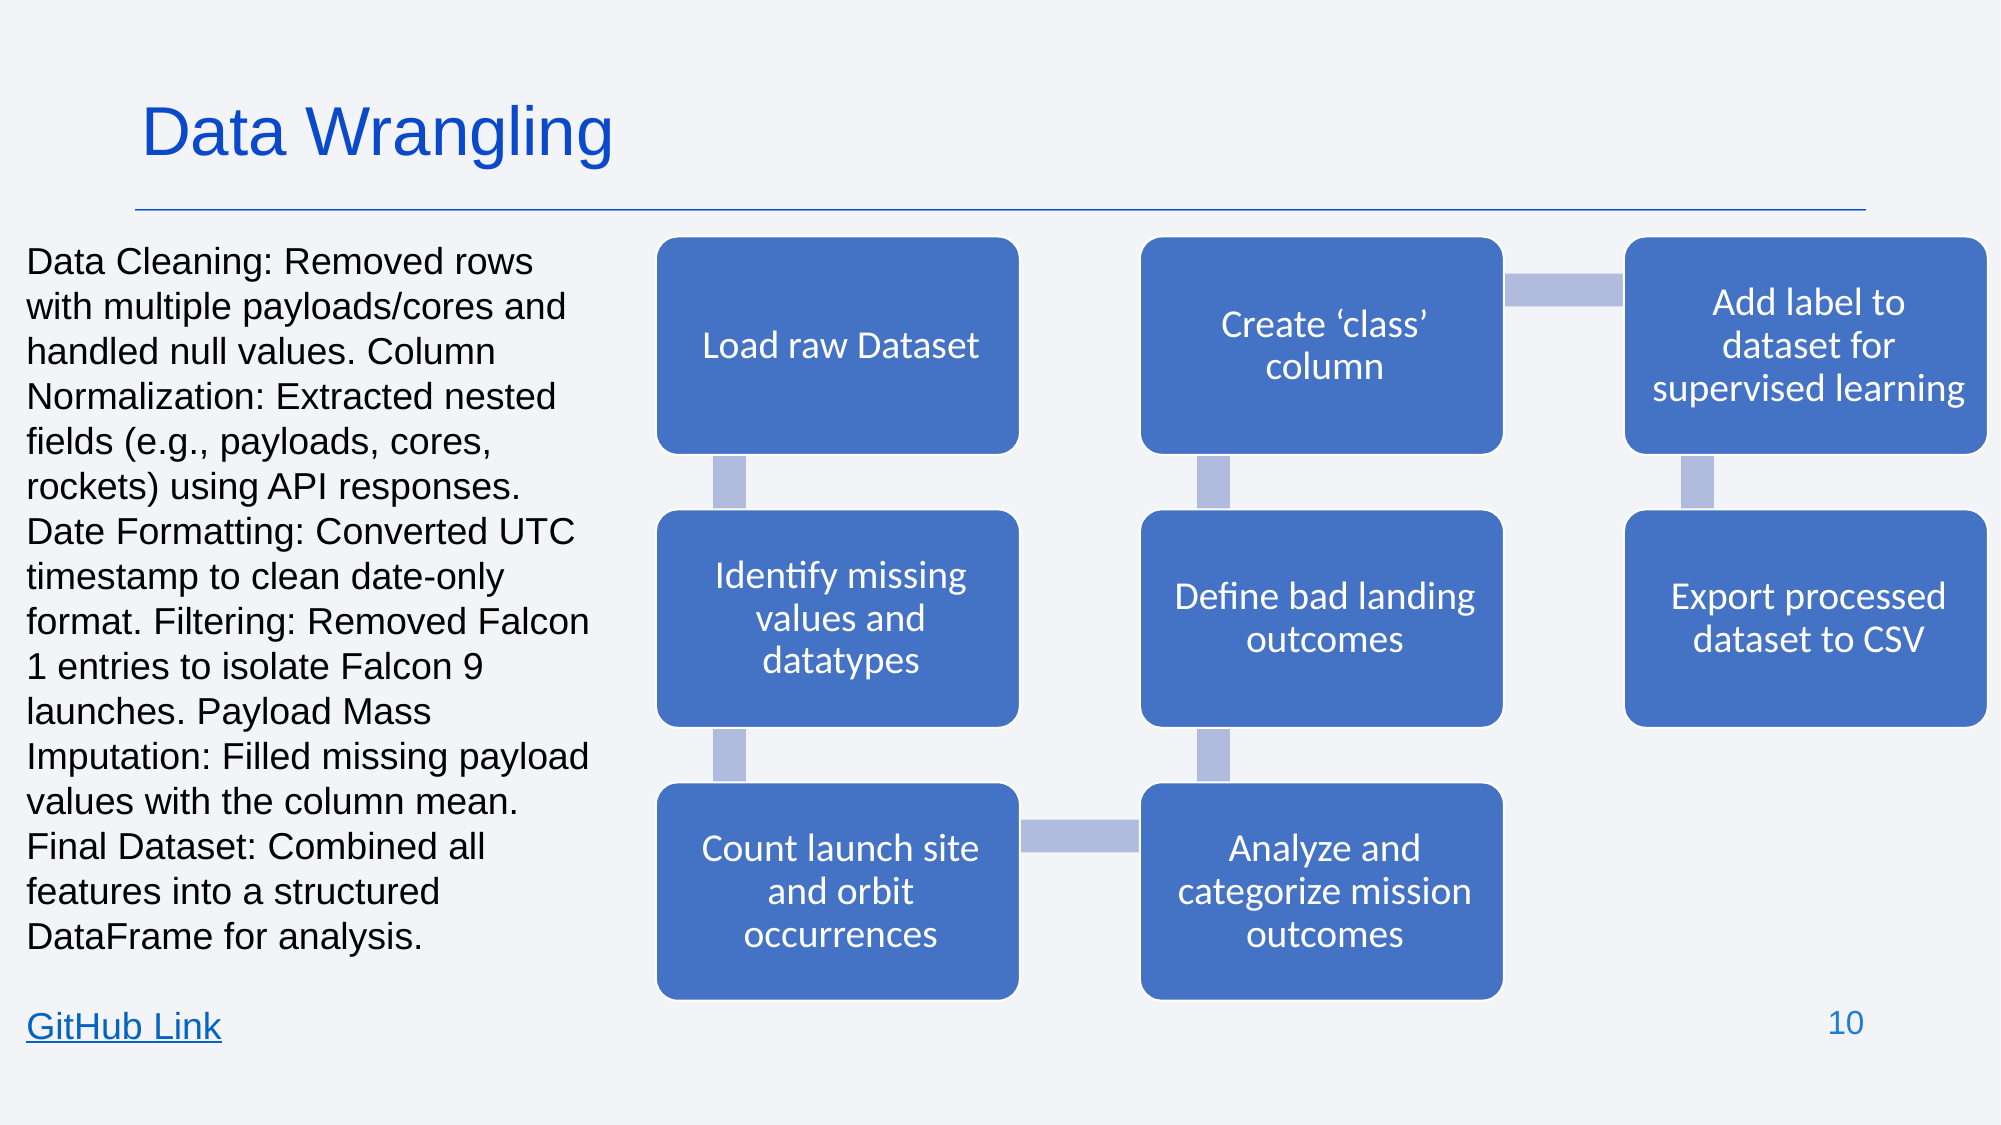

Data Wrangling
Load raw Dataset
Identify missing values and datatypes
Count launch site and orbit occurrences
Analyze and categorize mission outcomes
Define bad landing outcomes
Create ‘class’ column
Add label to dataset for supervised learning
Export processed dataset to CSV
Data Cleaning: Removed rows with multiple payloads/cores and handled null values. Column Normalization: Extracted nested fields (e.g., payloads, cores, rockets) using API responses. Date Formatting: Converted UTC timestamp to clean date-only format. Filtering: Removed Falcon 1 entries to isolate Falcon 9 launches. Payload Mass Imputation: Filled missing payload values with the column mean. Final Dataset: Combined all features into a structured DataFrame for analysis.

GitHub Link
10